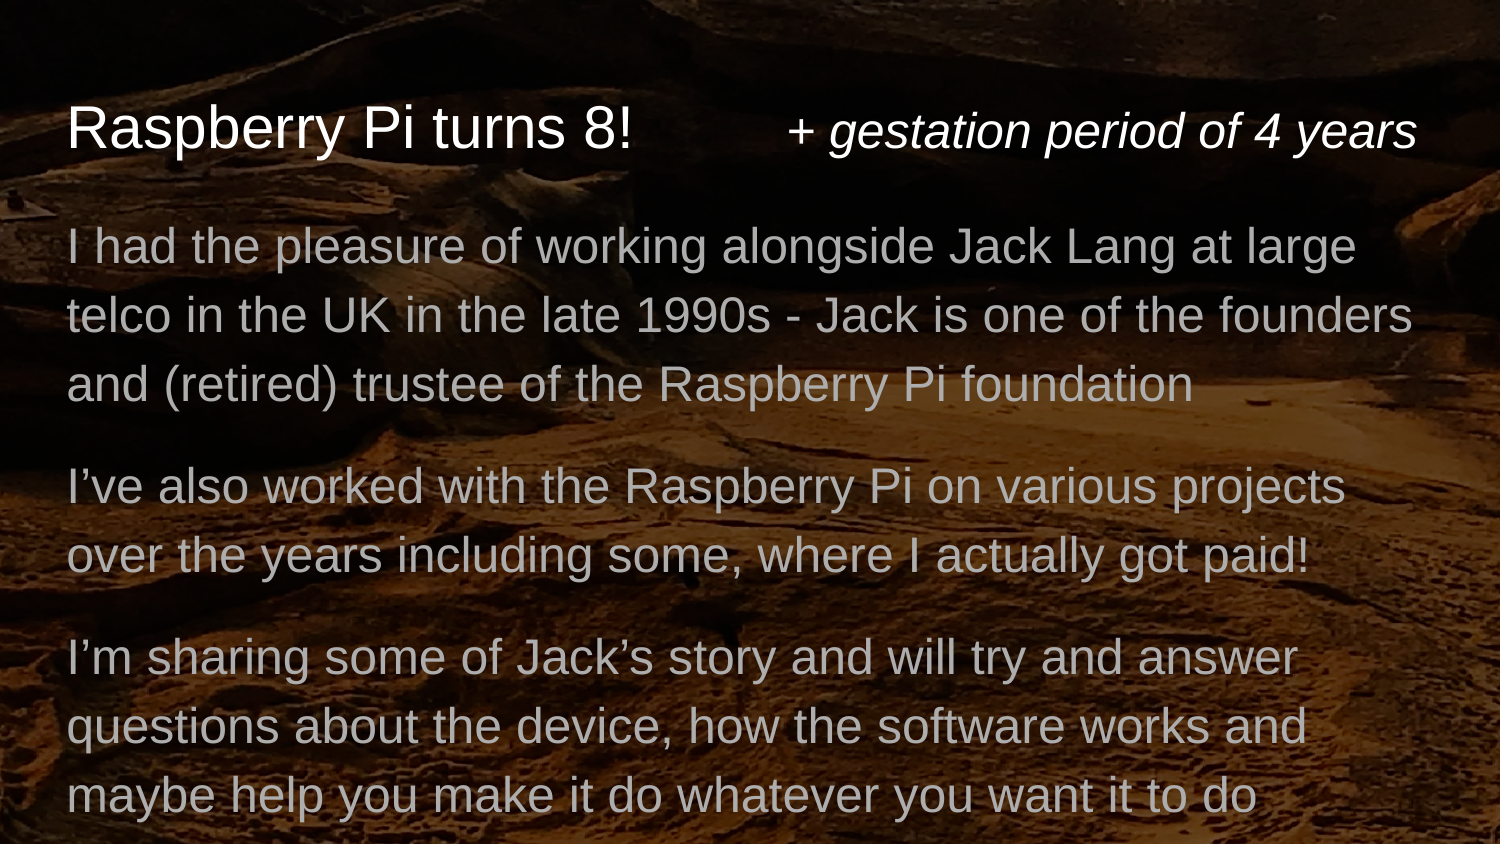

# Raspberry Pi turns 8!         + gestation period of 4 years
I had the pleasure of working alongside Jack Lang at large telco in the UK in the late 1990s - Jack is one of the founders and (retired) trustee of the Raspberry Pi foundation
I’ve also worked with the Raspberry Pi on various projects over the years including some, where I actually got paid!
I’m sharing some of Jack’s story and will try and answer questions about the device, how the software works and maybe help you make it do whatever you want it to do